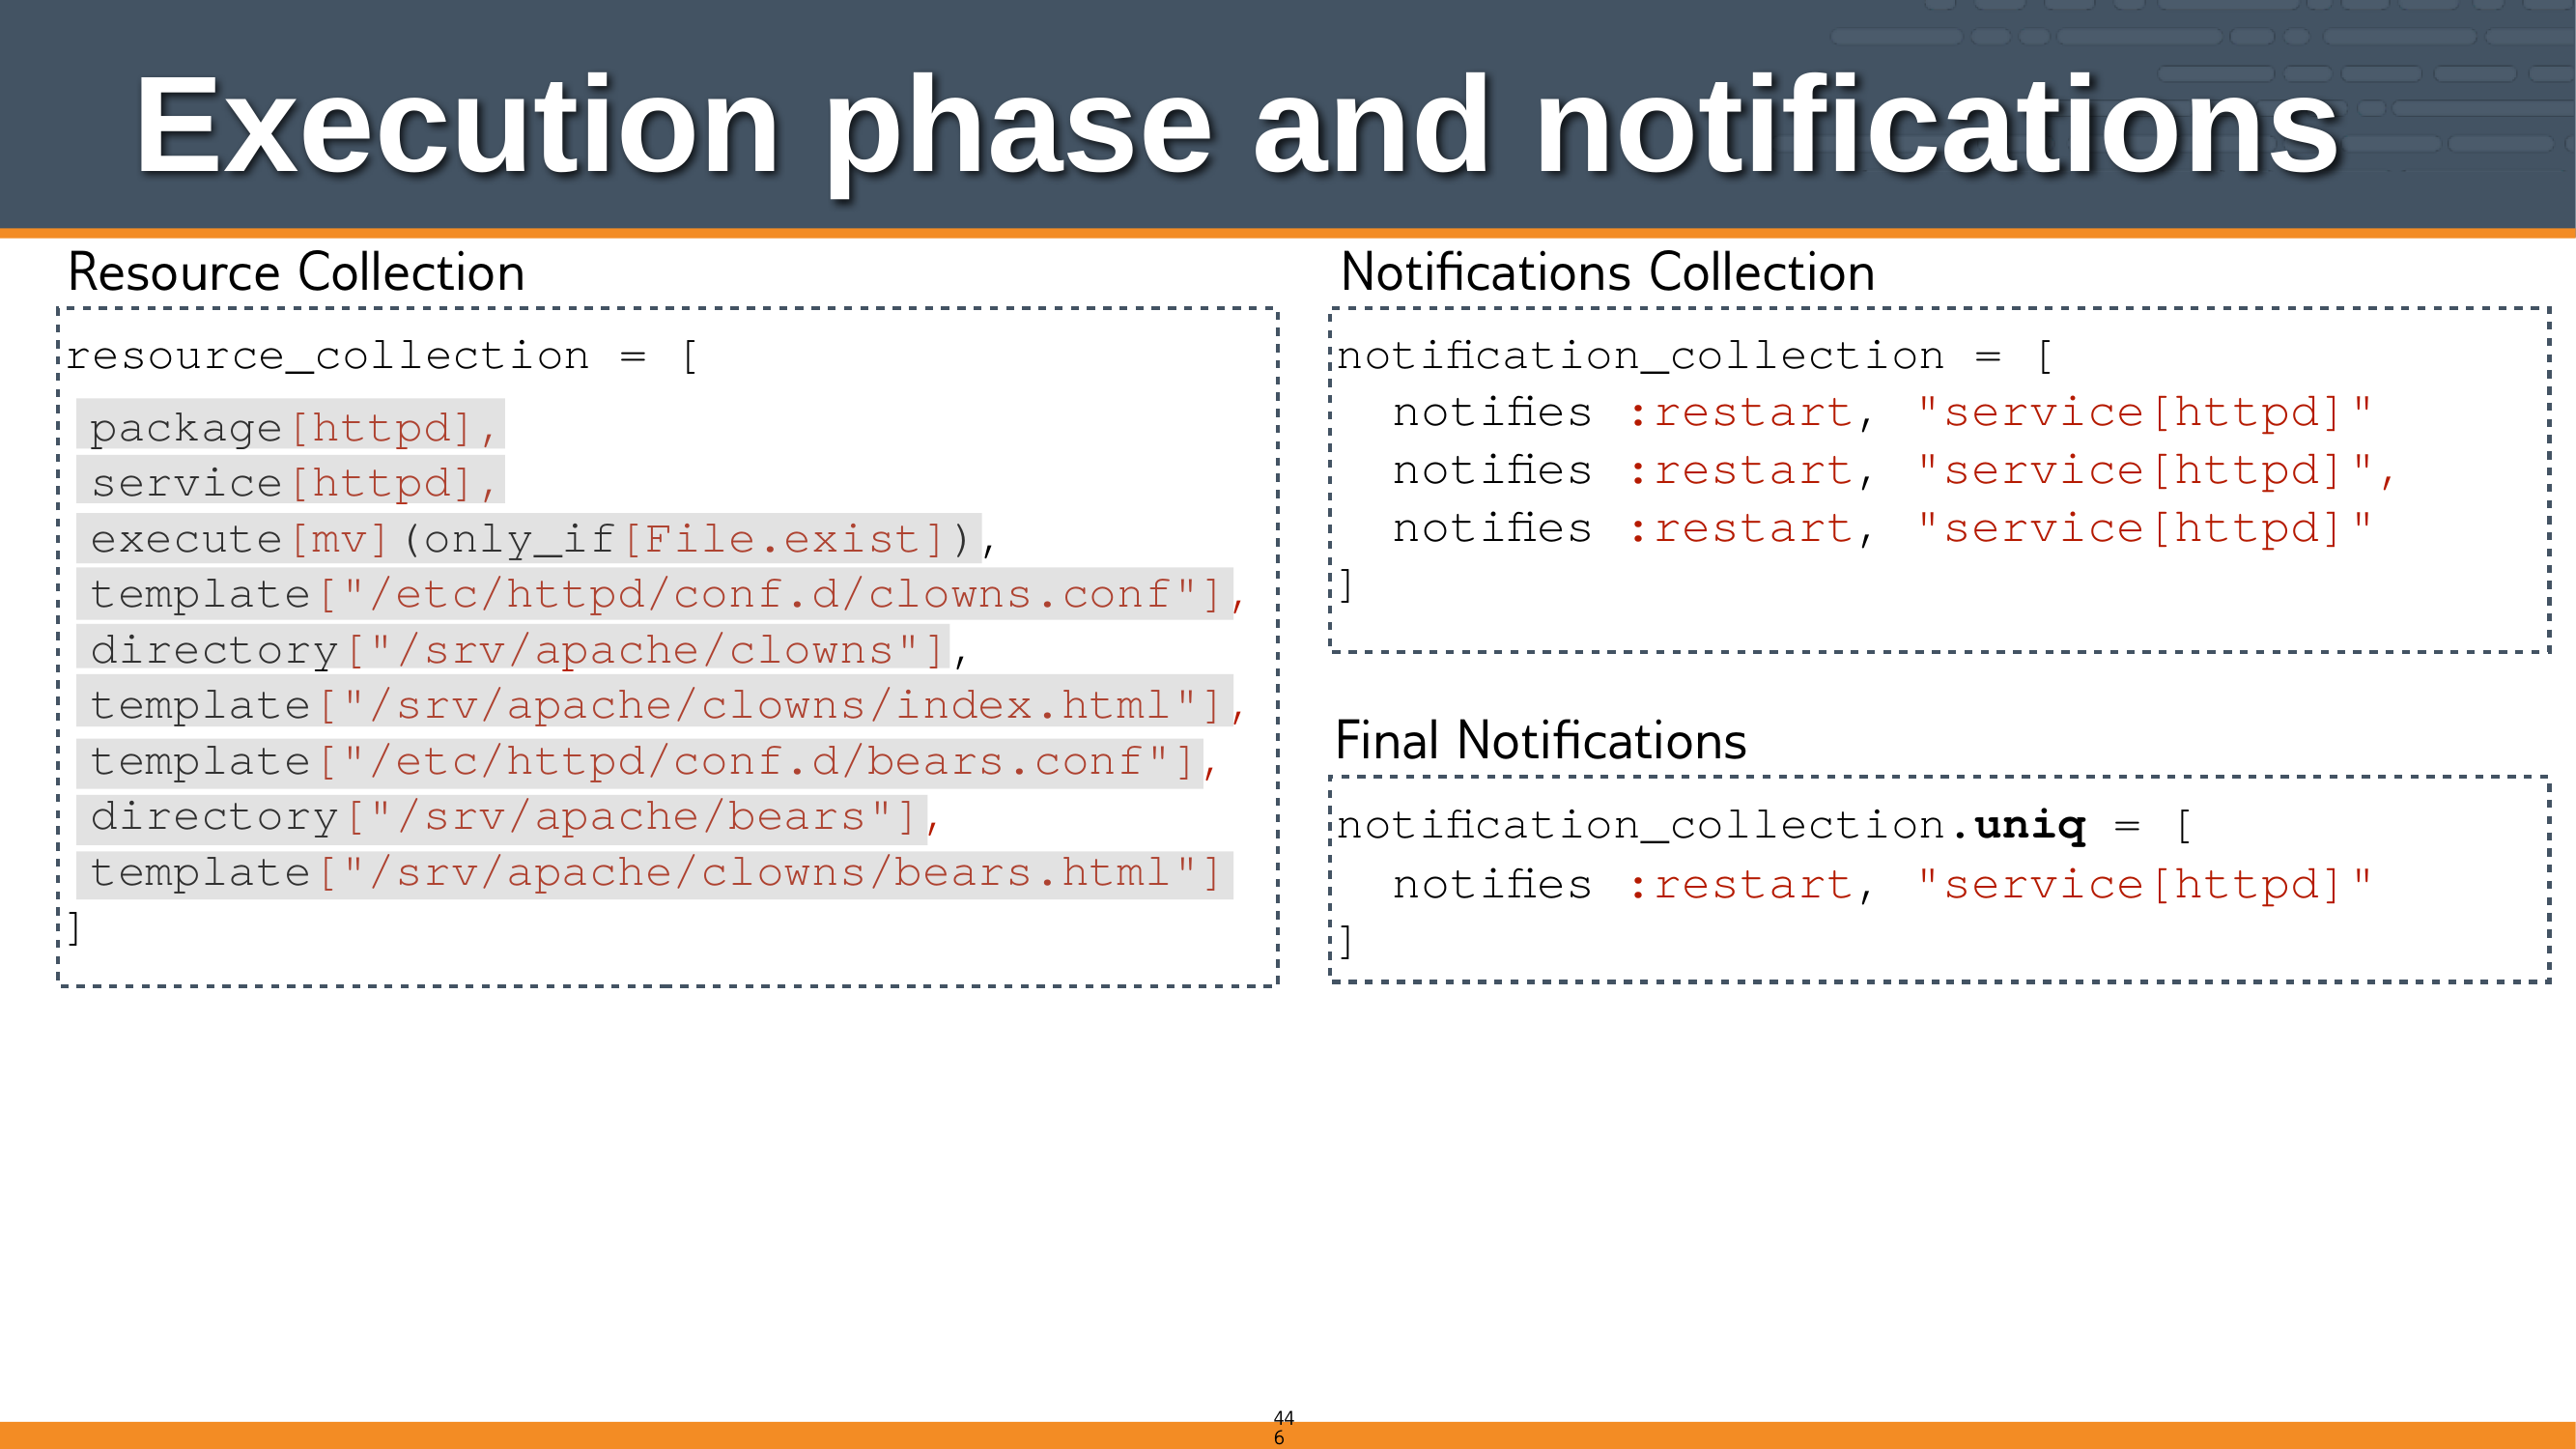

# Execution phase and notifications
Resource Collection
Notifications Collection

resource_collection = [
notification_collection = [
  notifies :restart, "service[httpd]"
  notifies :restart, "service[httpd]",
  notifies :restart, "service[httpd]"
]
 package[httpd],
 service[httpd],
 execute[mv](only_if[File.exist]),
 template["/etc/httpd/conf.d/clowns.conf"],
 directory["/srv/apache/clowns"],
 template["/srv/apache/clowns/index.html"],
 template["/etc/httpd/conf.d/bears.conf"],
 directory["/srv/apache/bears"],
 template["/srv/apache/clowns/bears.html"]
]

Final Notifications

notification_collection.uniq = [

  notifies :restart, "service[httpd]"
]

446